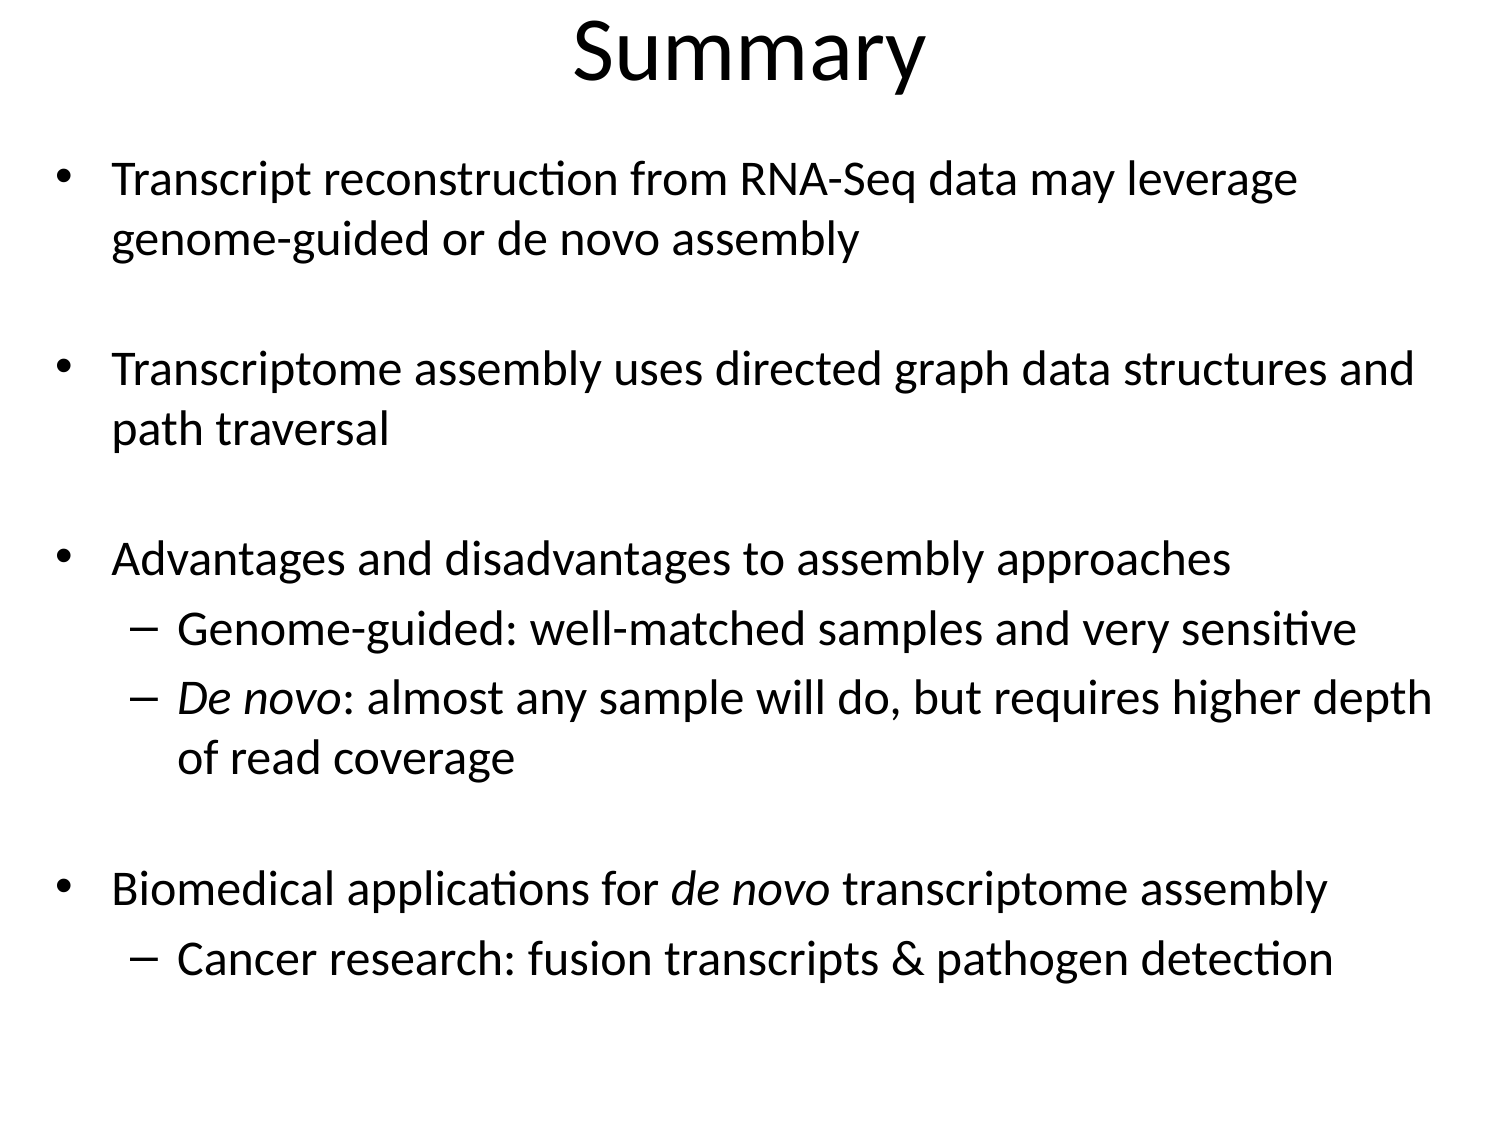

# Summary
Transcript reconstruction from RNA-Seq data may leverage genome-guided or de novo assembly
Transcriptome assembly uses directed graph data structures and path traversal
Advantages and disadvantages to assembly approaches
Genome-guided: well-matched samples and very sensitive
De novo: almost any sample will do, but requires higher depth of read coverage
Biomedical applications for de novo transcriptome assembly
Cancer research: fusion transcripts & pathogen detection